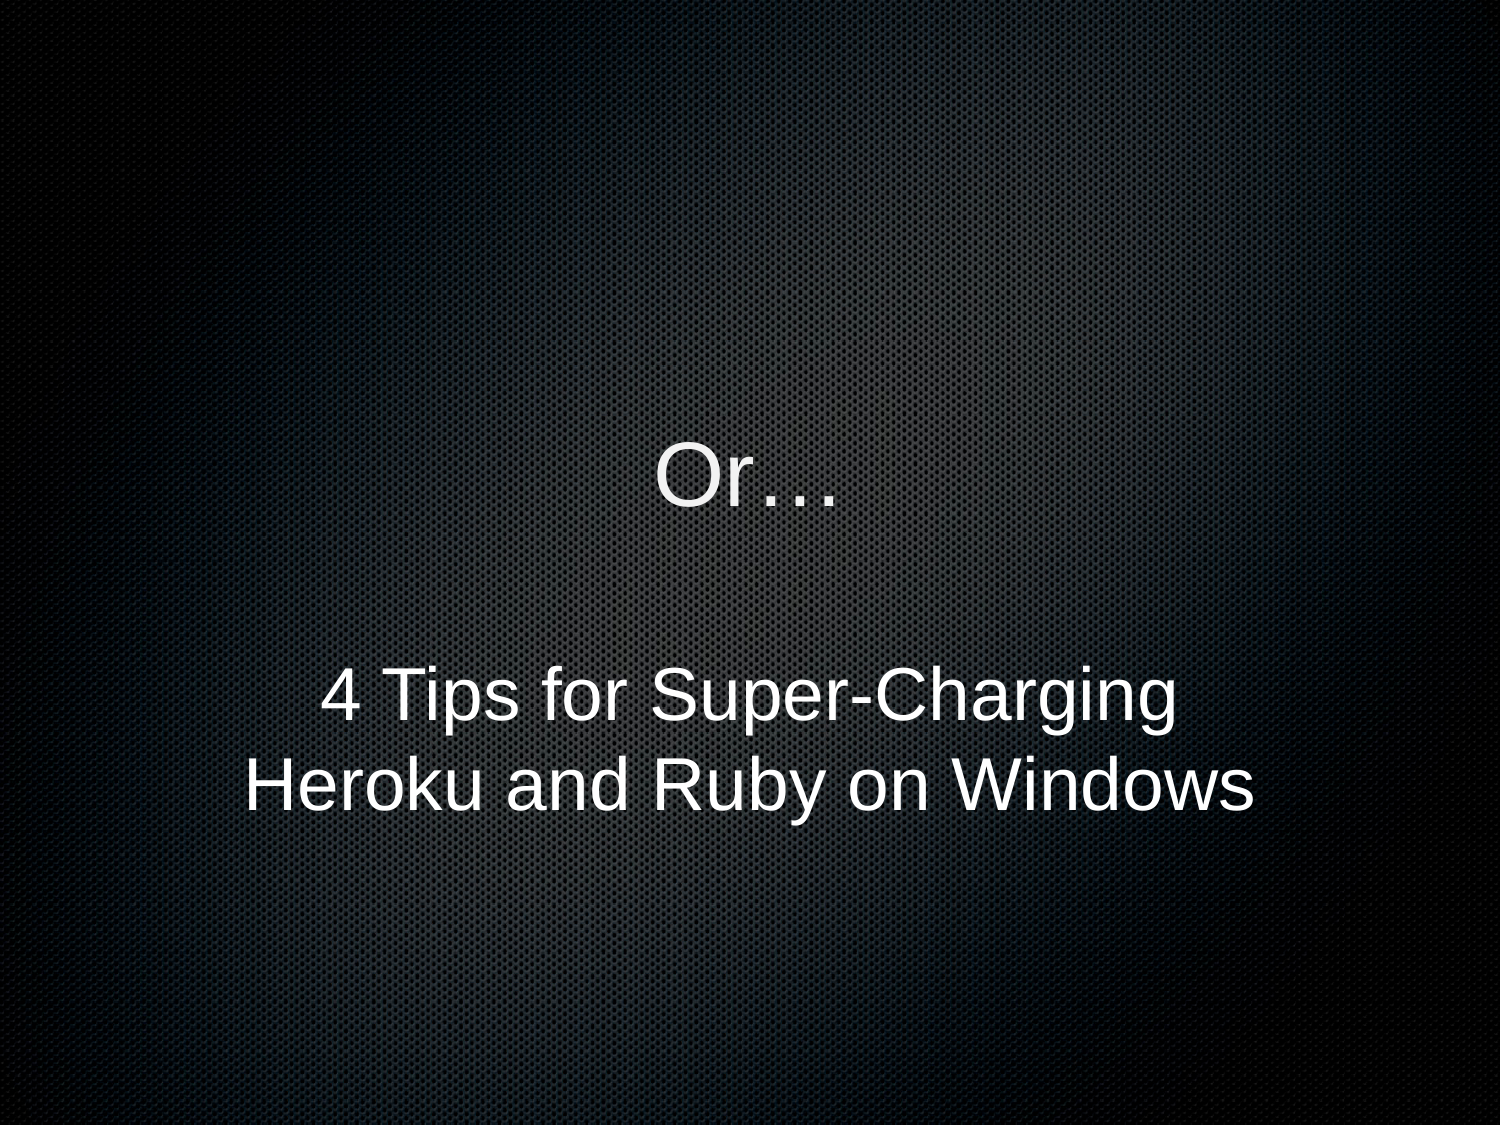

# Or…
4 Tips for Super-Charging Heroku and Ruby on Windows